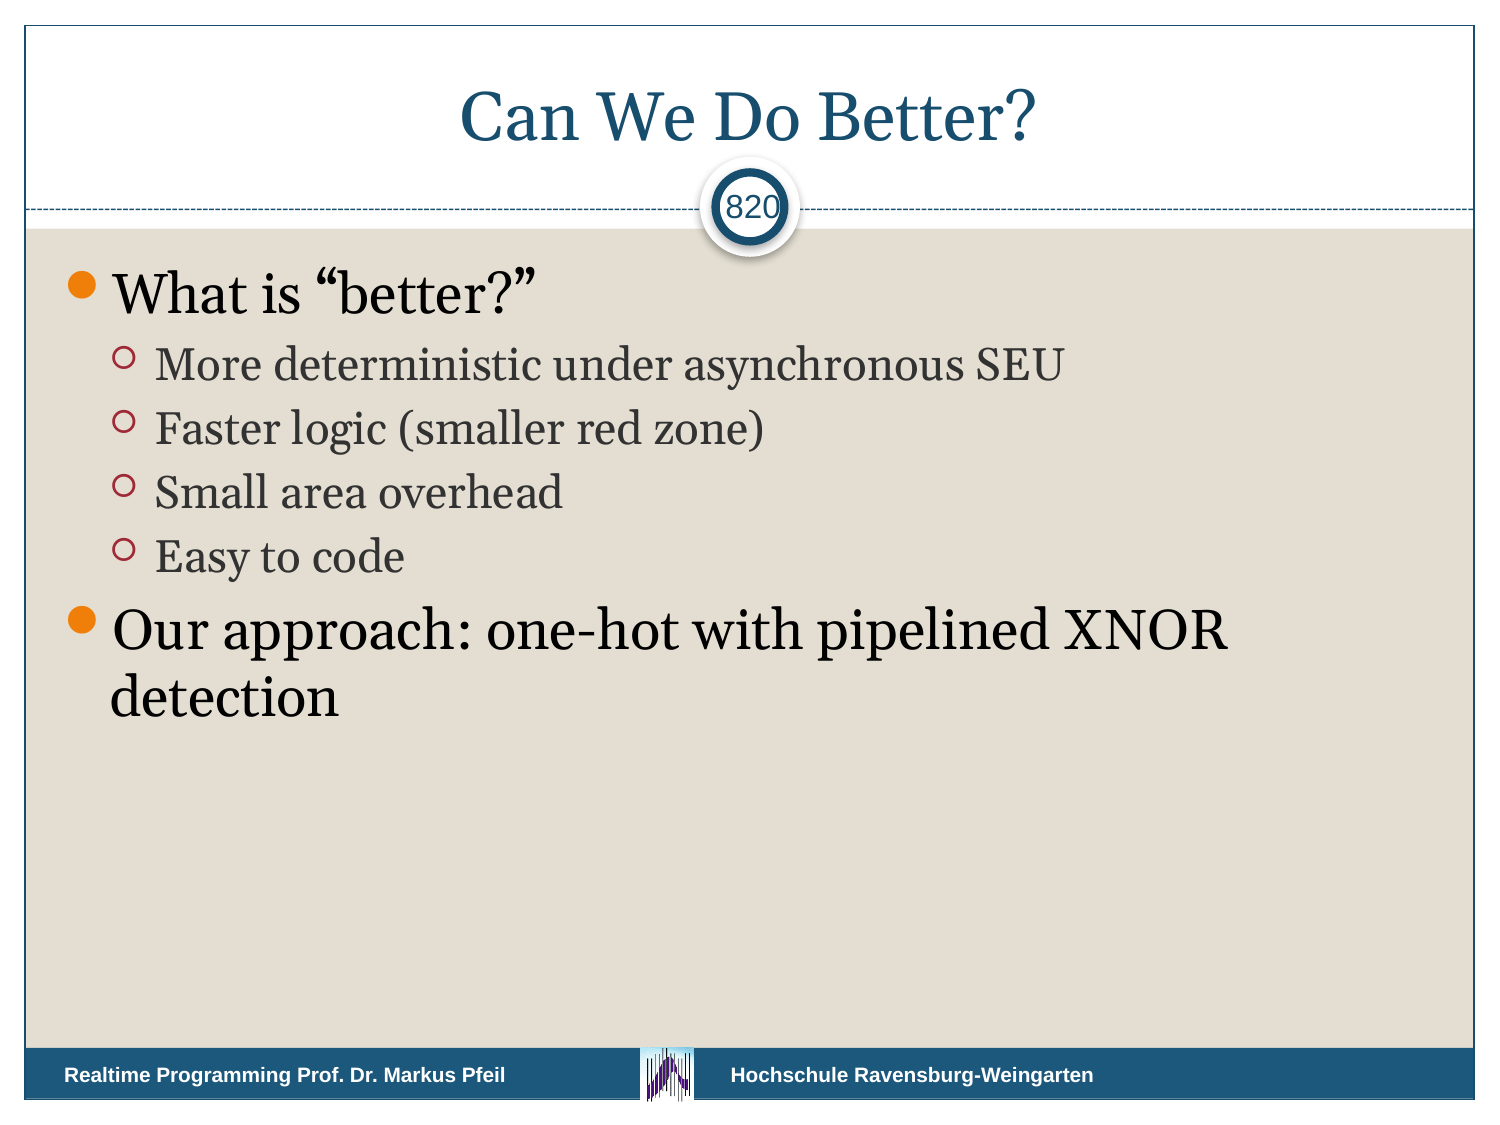

# Can We Do Better?
820
What is “better?”
More deterministic under asynchronous SEU
Faster logic (smaller red zone)
Small area overhead
Easy to code
Our approach: one-hot with pipelined XNOR detection
Realtime Programming Prof. Dr. Markus Pfeil